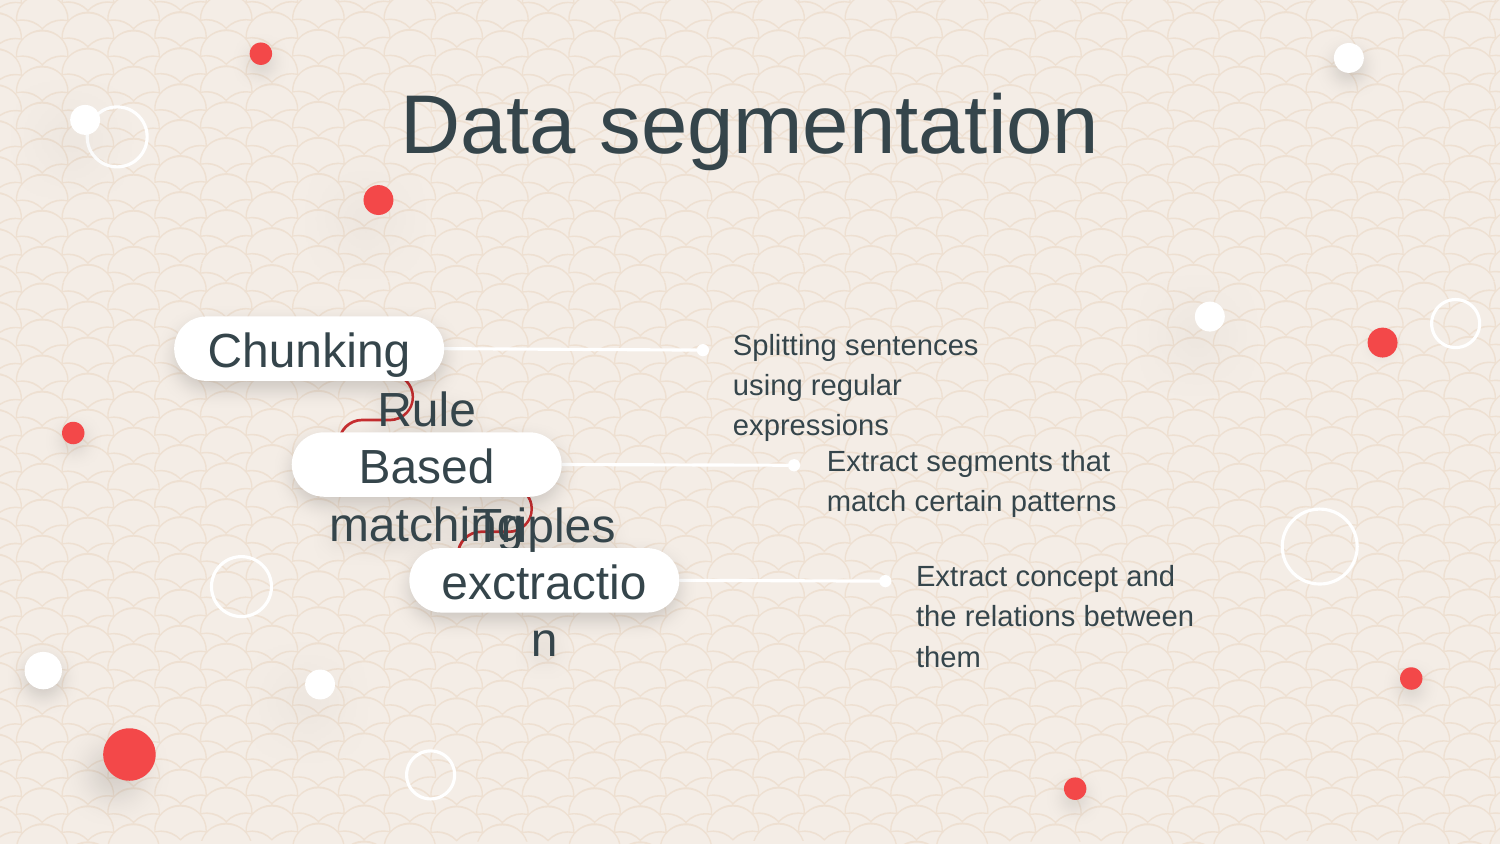

# Data segmentation

Splitting sentences using regular expressions
Chunking

Extract segments that match certain patterns
Rule Based matching

Extract concept and the relations between them
Triples exctraction